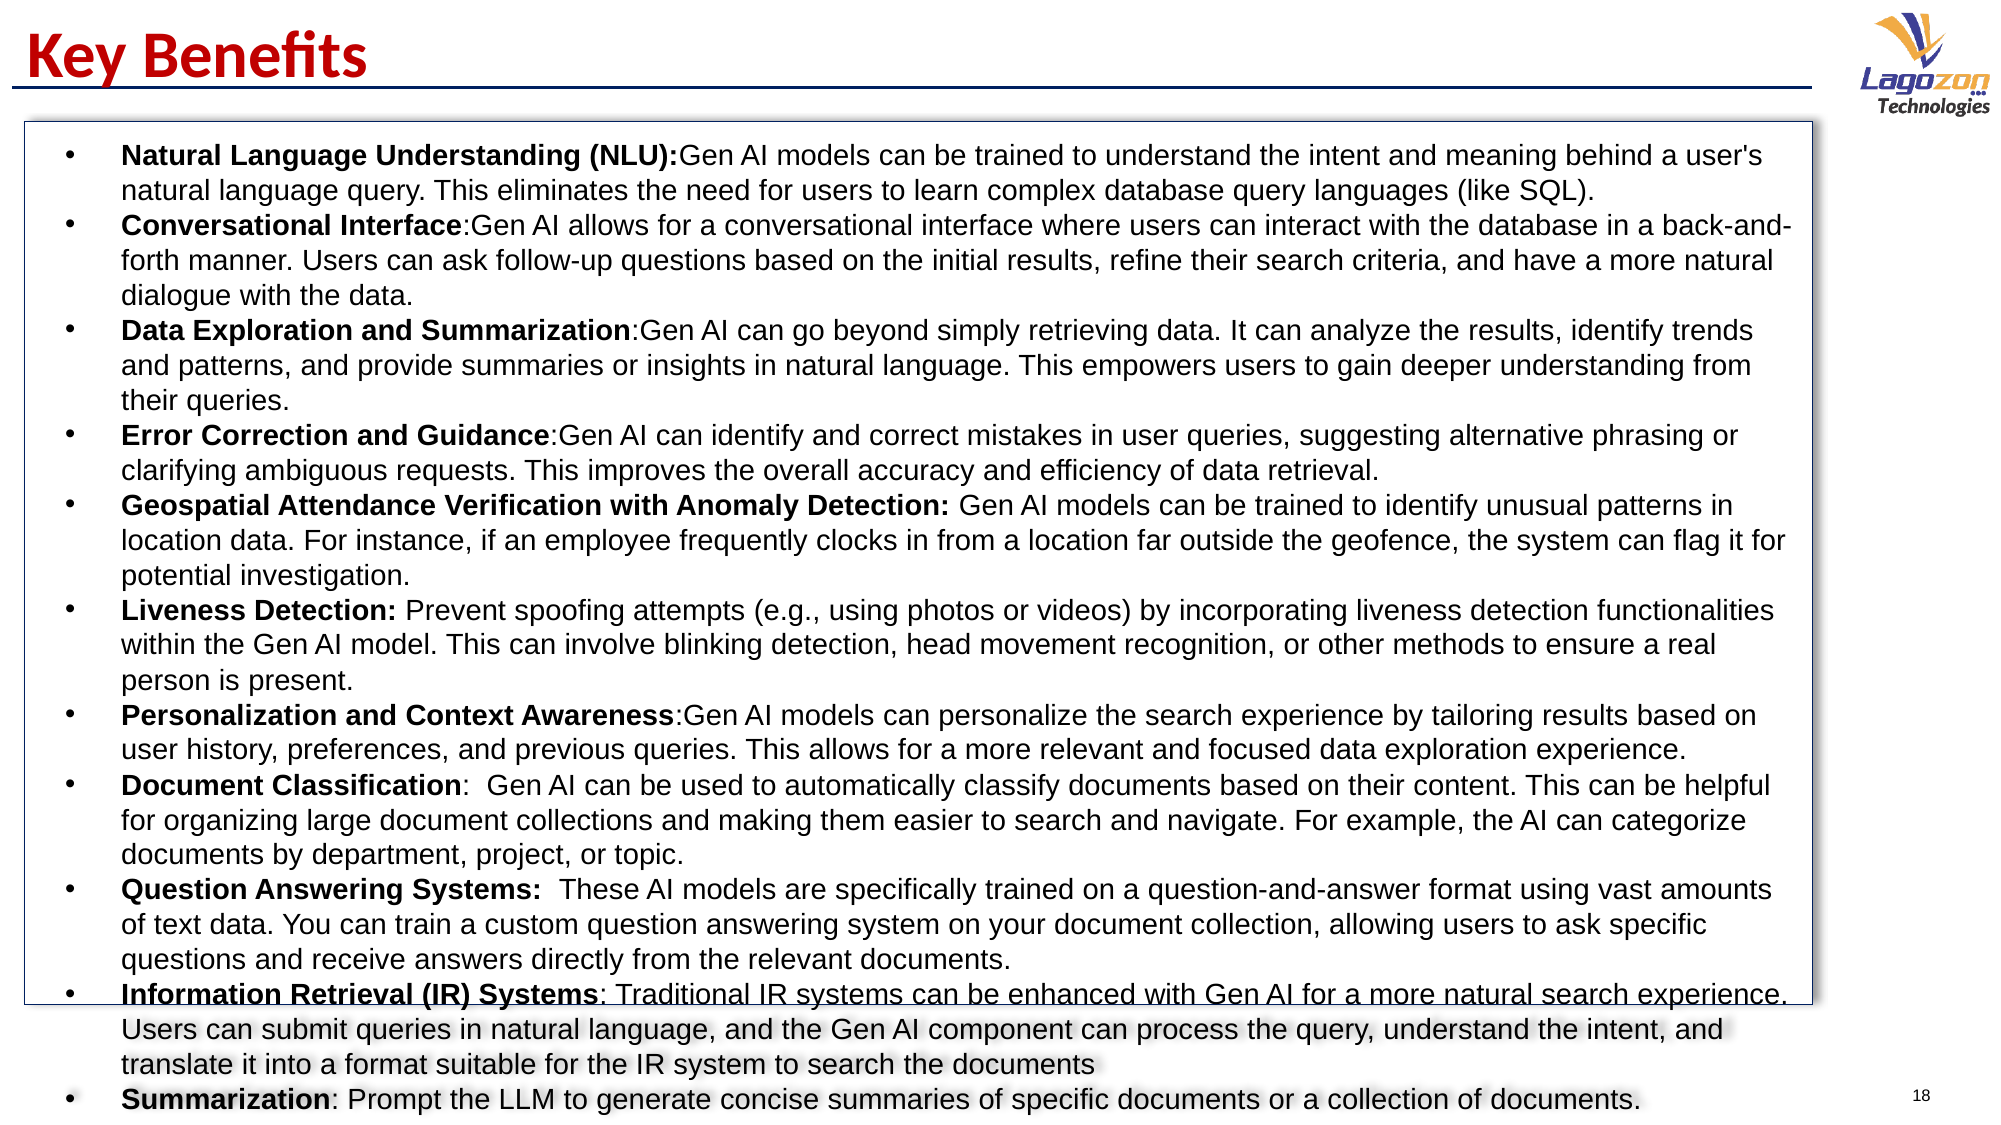

Key Benefits
Natural Language Understanding (NLU):Gen AI models can be trained to understand the intent and meaning behind a user's natural language query. This eliminates the need for users to learn complex database query languages (like SQL).
Conversational Interface:Gen AI allows for a conversational interface where users can interact with the database in a back-and-forth manner. Users can ask follow-up questions based on the initial results, refine their search criteria, and have a more natural dialogue with the data.
Data Exploration and Summarization:Gen AI can go beyond simply retrieving data. It can analyze the results, identify trends and patterns, and provide summaries or insights in natural language. This empowers users to gain deeper understanding from their queries.
Error Correction and Guidance:Gen AI can identify and correct mistakes in user queries, suggesting alternative phrasing or clarifying ambiguous requests. This improves the overall accuracy and efficiency of data retrieval.
Geospatial Attendance Verification with Anomaly Detection: Gen AI models can be trained to identify unusual patterns in location data. For instance, if an employee frequently clocks in from a location far outside the geofence, the system can flag it for potential investigation.
Liveness Detection: Prevent spoofing attempts (e.g., using photos or videos) by incorporating liveness detection functionalities within the Gen AI model. This can involve blinking detection, head movement recognition, or other methods to ensure a real person is present.
Personalization and Context Awareness:Gen AI models can personalize the search experience by tailoring results based on user history, preferences, and previous queries. This allows for a more relevant and focused data exploration experience.
Document Classification:  Gen AI can be used to automatically classify documents based on their content. This can be helpful for organizing large document collections and making them easier to search and navigate. For example, the AI can categorize documents by department, project, or topic.
Question Answering Systems:  These AI models are specifically trained on a question-and-answer format using vast amounts of text data. You can train a custom question answering system on your document collection, allowing users to ask specific questions and receive answers directly from the relevant documents.
Information Retrieval (IR) Systems: Traditional IR systems can be enhanced with Gen AI for a more natural search experience. Users can submit queries in natural language, and the Gen AI component can process the query, understand the intent, and translate it into a format suitable for the IR system to search the documents
Summarization: Prompt the LLM to generate concise summaries of specific documents or a collection of documents.